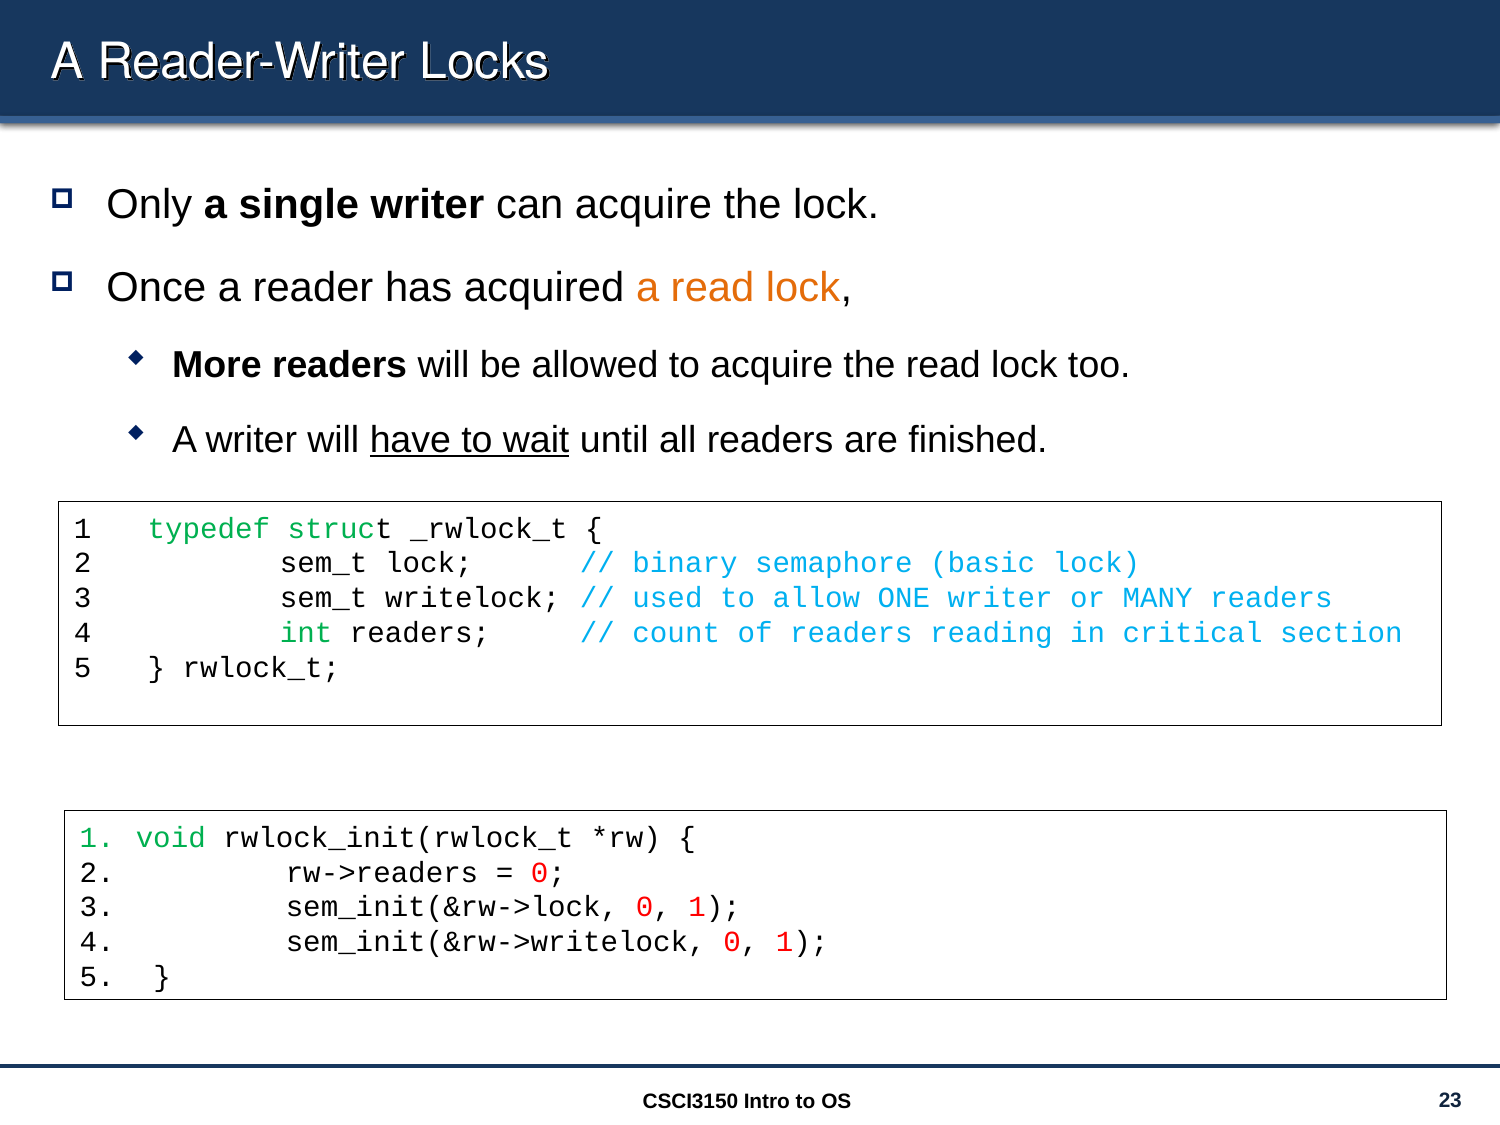

# A Reader-Writer Locks
Only a single writer can acquire the lock.
Once a reader has acquired a read lock,
More readers will be allowed to acquire the read lock too.
A writer will have to wait until all readers are finished.
 typedef struct _rwlock_t {
 	sem_t lock; 	// binary semaphore (basic lock)
 	sem_t writelock; 	// used to allow ONE writer or MANY readers
 	int readers; 	// count of readers reading in critical section
 } rwlock_t;

void rwlock_init(rwlock_t *rw) {
 	rw->readers = 0;
 	sem_init(&rw->lock, 0, 1);
 	sem_init(&rw->writelock, 0, 1);
 }
CSCI3150 Intro to OS
23